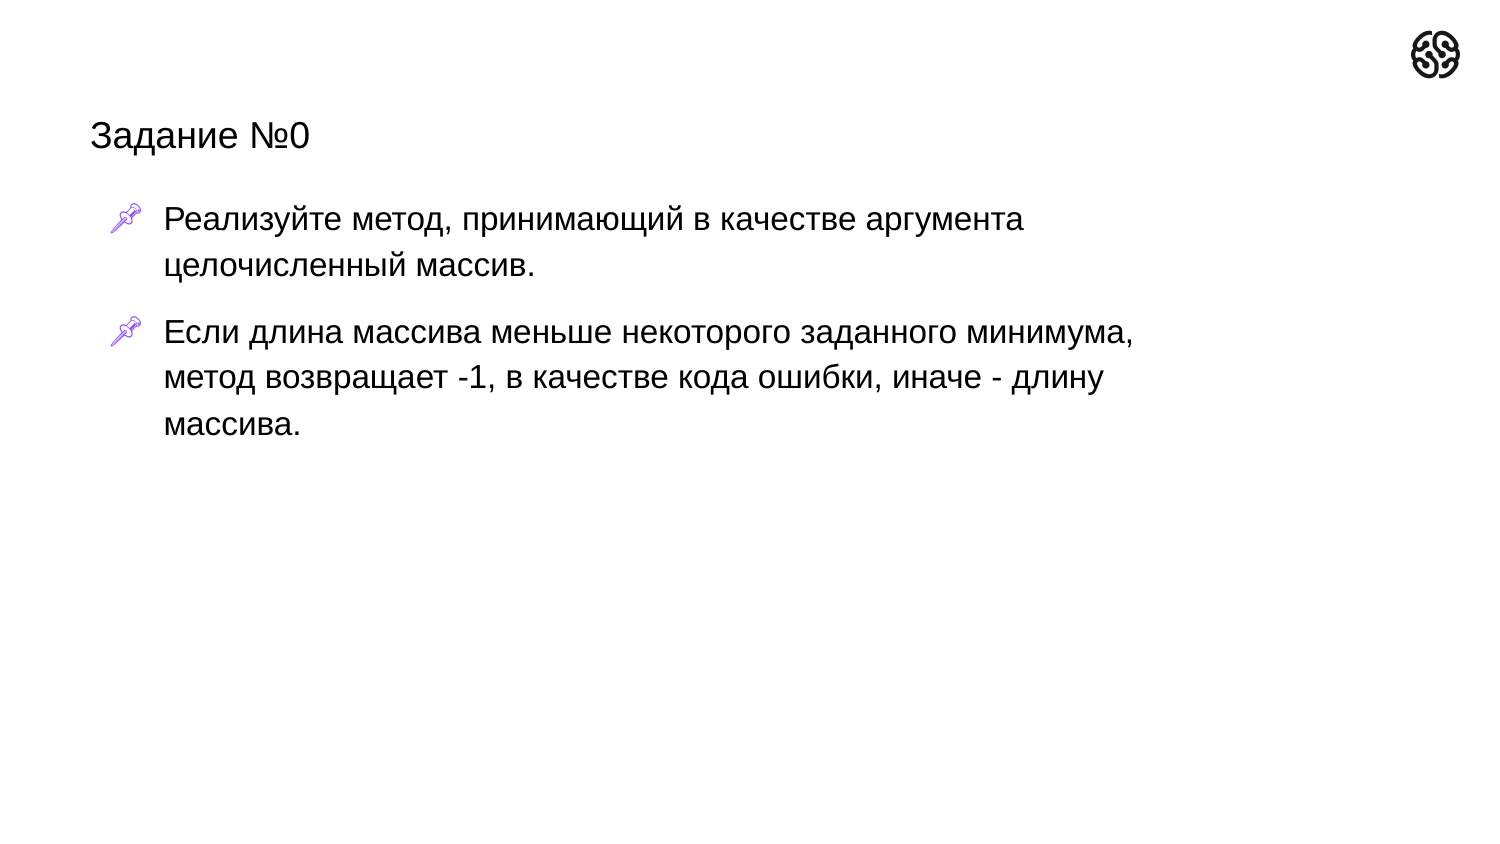

# Задание №0
Реализуйте метод, принимающий в качестве аргумента целочисленный массив.
Если длина массива меньше некоторого заданного минимума, метод возвращает -1, в качестве кода ошибки, иначе - длину массива.